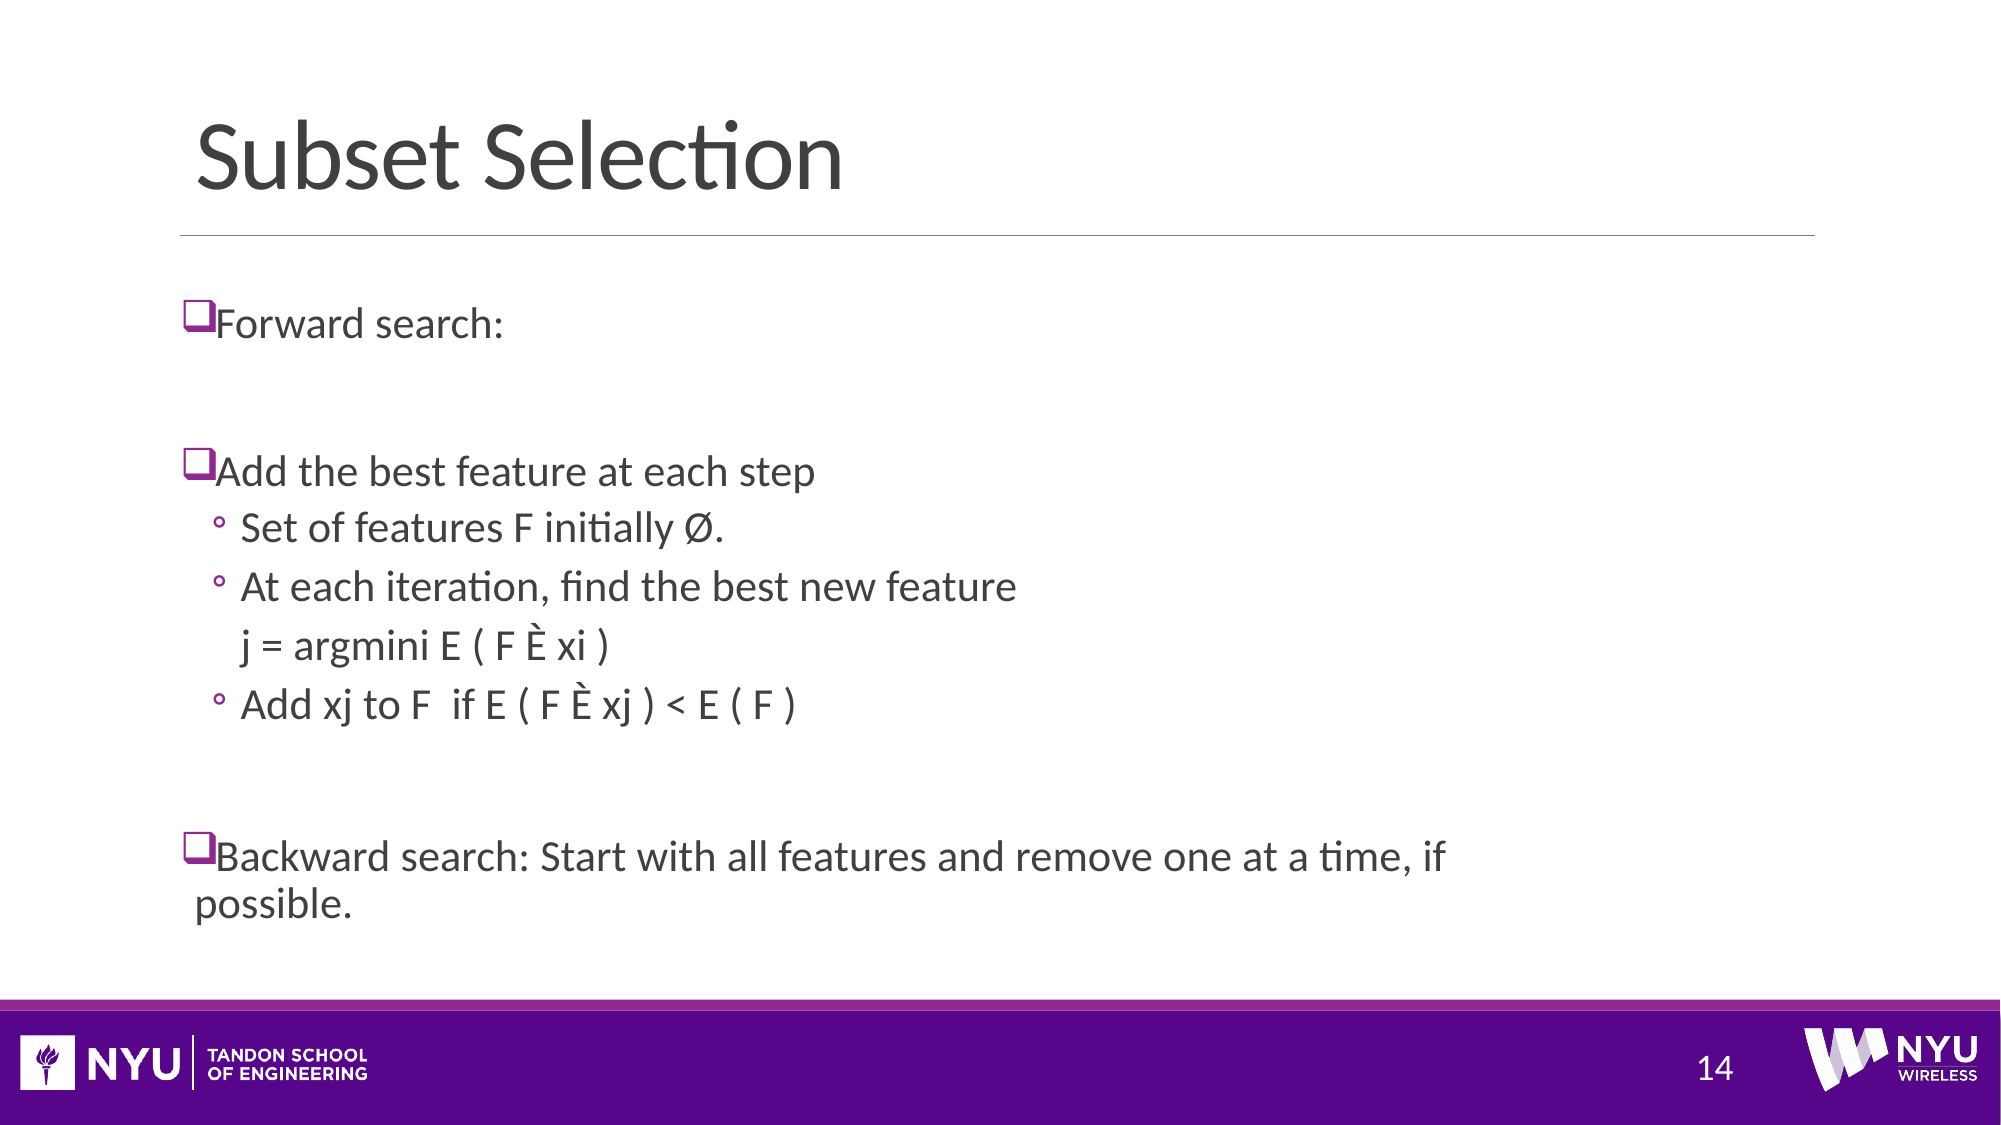

# Subset Selection
Forward search:

Add the best feature at each step
Set of features F initially Ø.
At each iteration, find the best new feature
j = argmini E ( F È xi )
Add xj to F  if E ( F È xj ) < E ( F )

Backward search: Start with all features and remove one at a time, if possible.

14